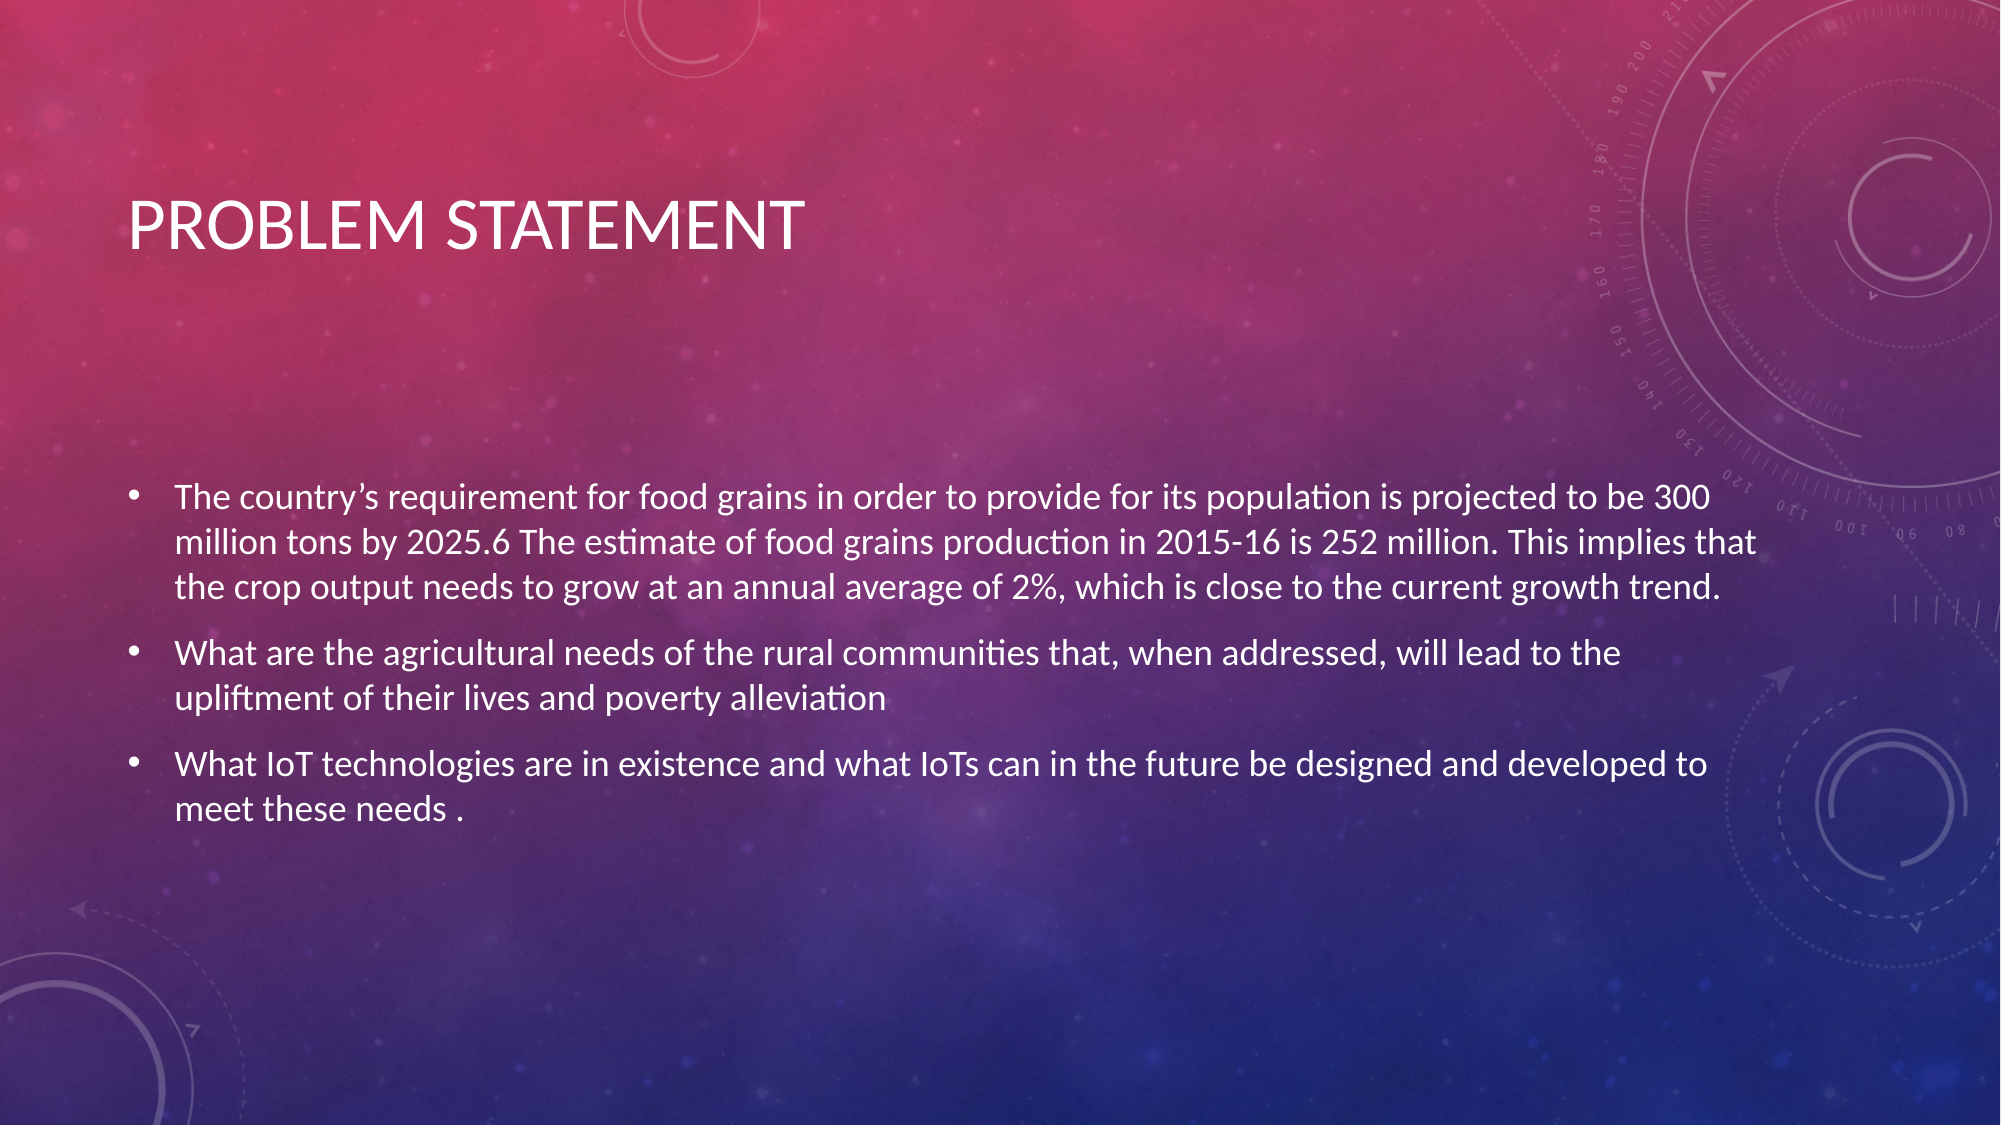

# PROBLEM STATEMENT
The country’s requirement for food grains in order to provide for its population is projected to be 300 million tons by 2025.6 The estimate of food grains production in 2015-16 is 252 million. This implies that the crop output needs to grow at an annual average of 2%, which is close to the current growth trend.
What are the agricultural needs of the rural communities that, when addressed, will lead to the upliftment of their lives and poverty alleviation
What IoT technologies are in existence and what IoTs can in the future be designed and developed to meet these needs .